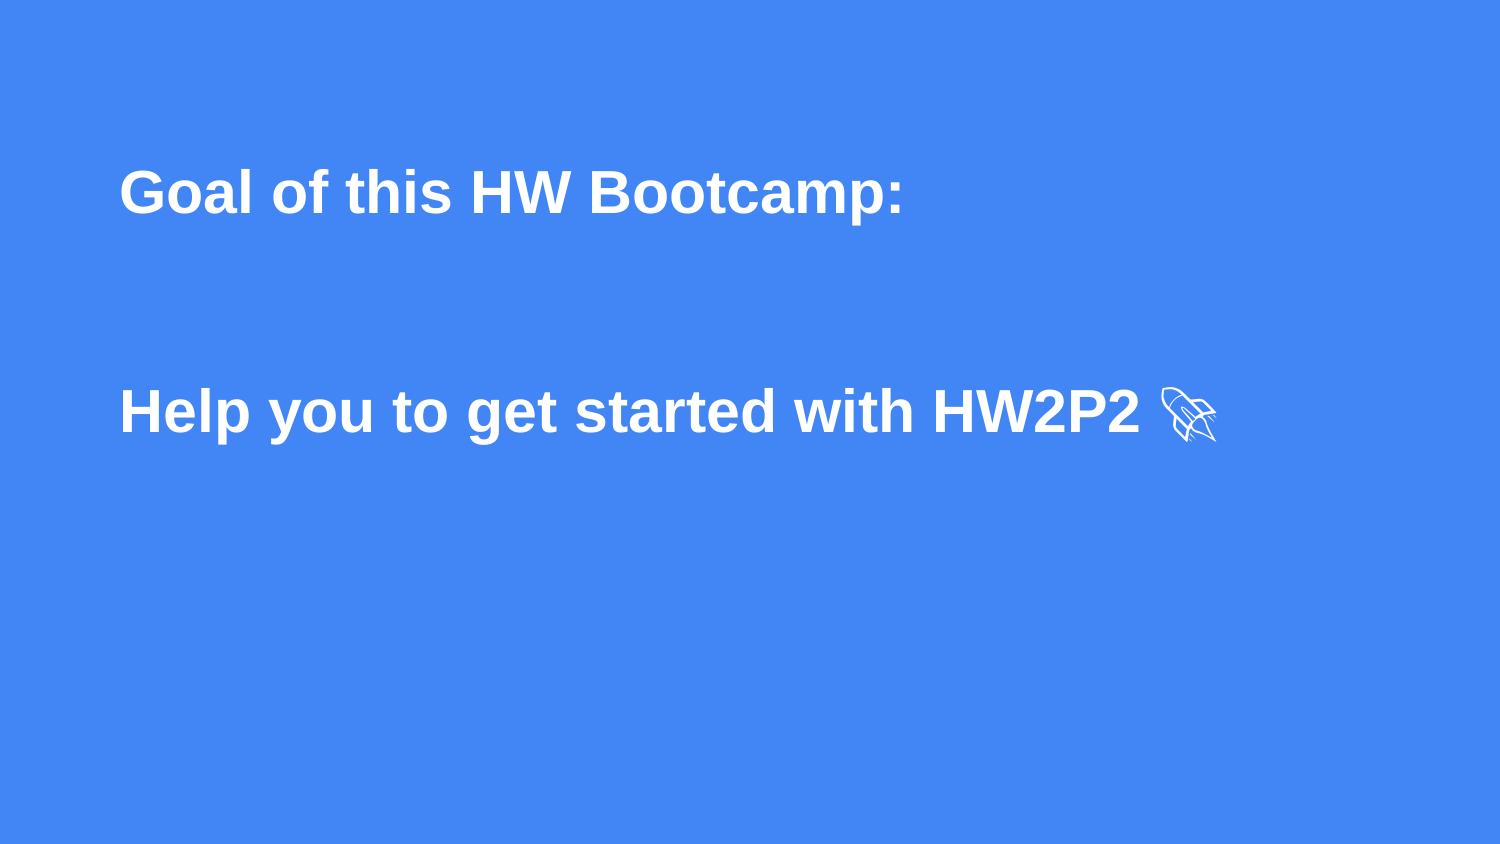

# Goal of this HW Bootcamp:

Help you to get started with HW2P2 🚀